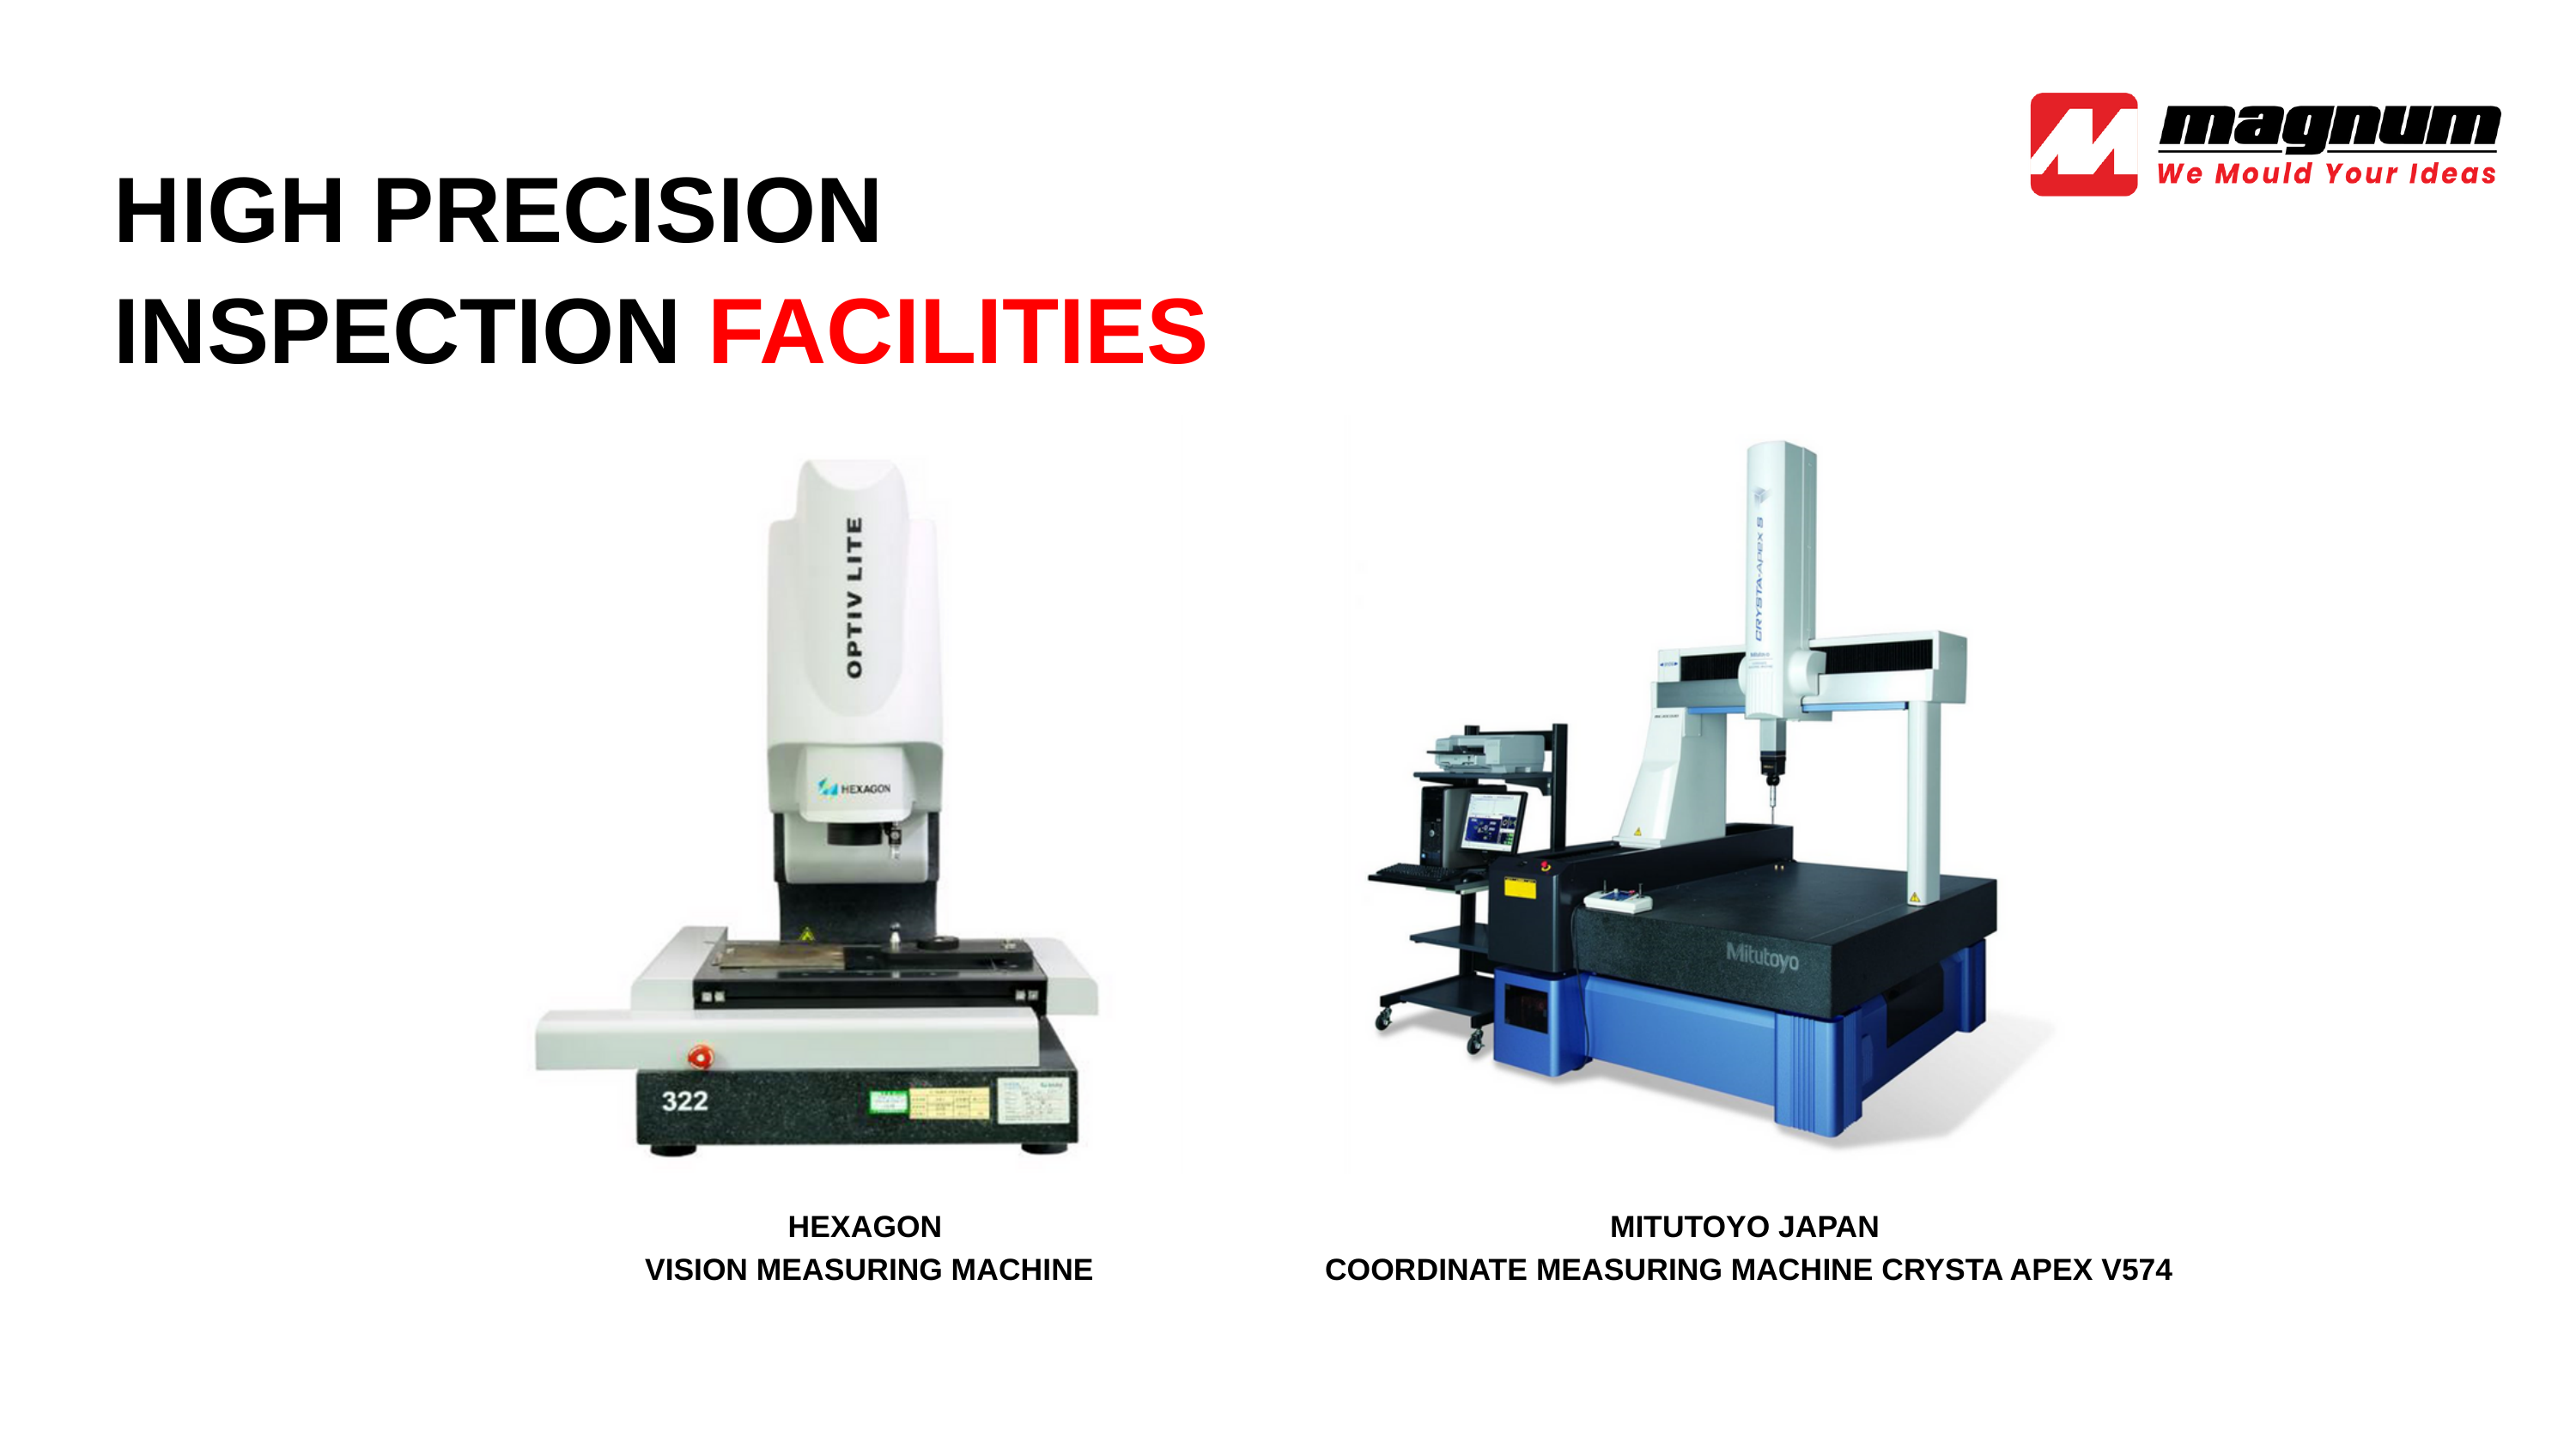

HIGH PRECISION INSPECTION FACILITIES

HEXAGON
VISION MEASURING MACHINE
MITUTOYO JAPAN
COORDINATE MEASURING MACHINE CRYSTA APEX V574